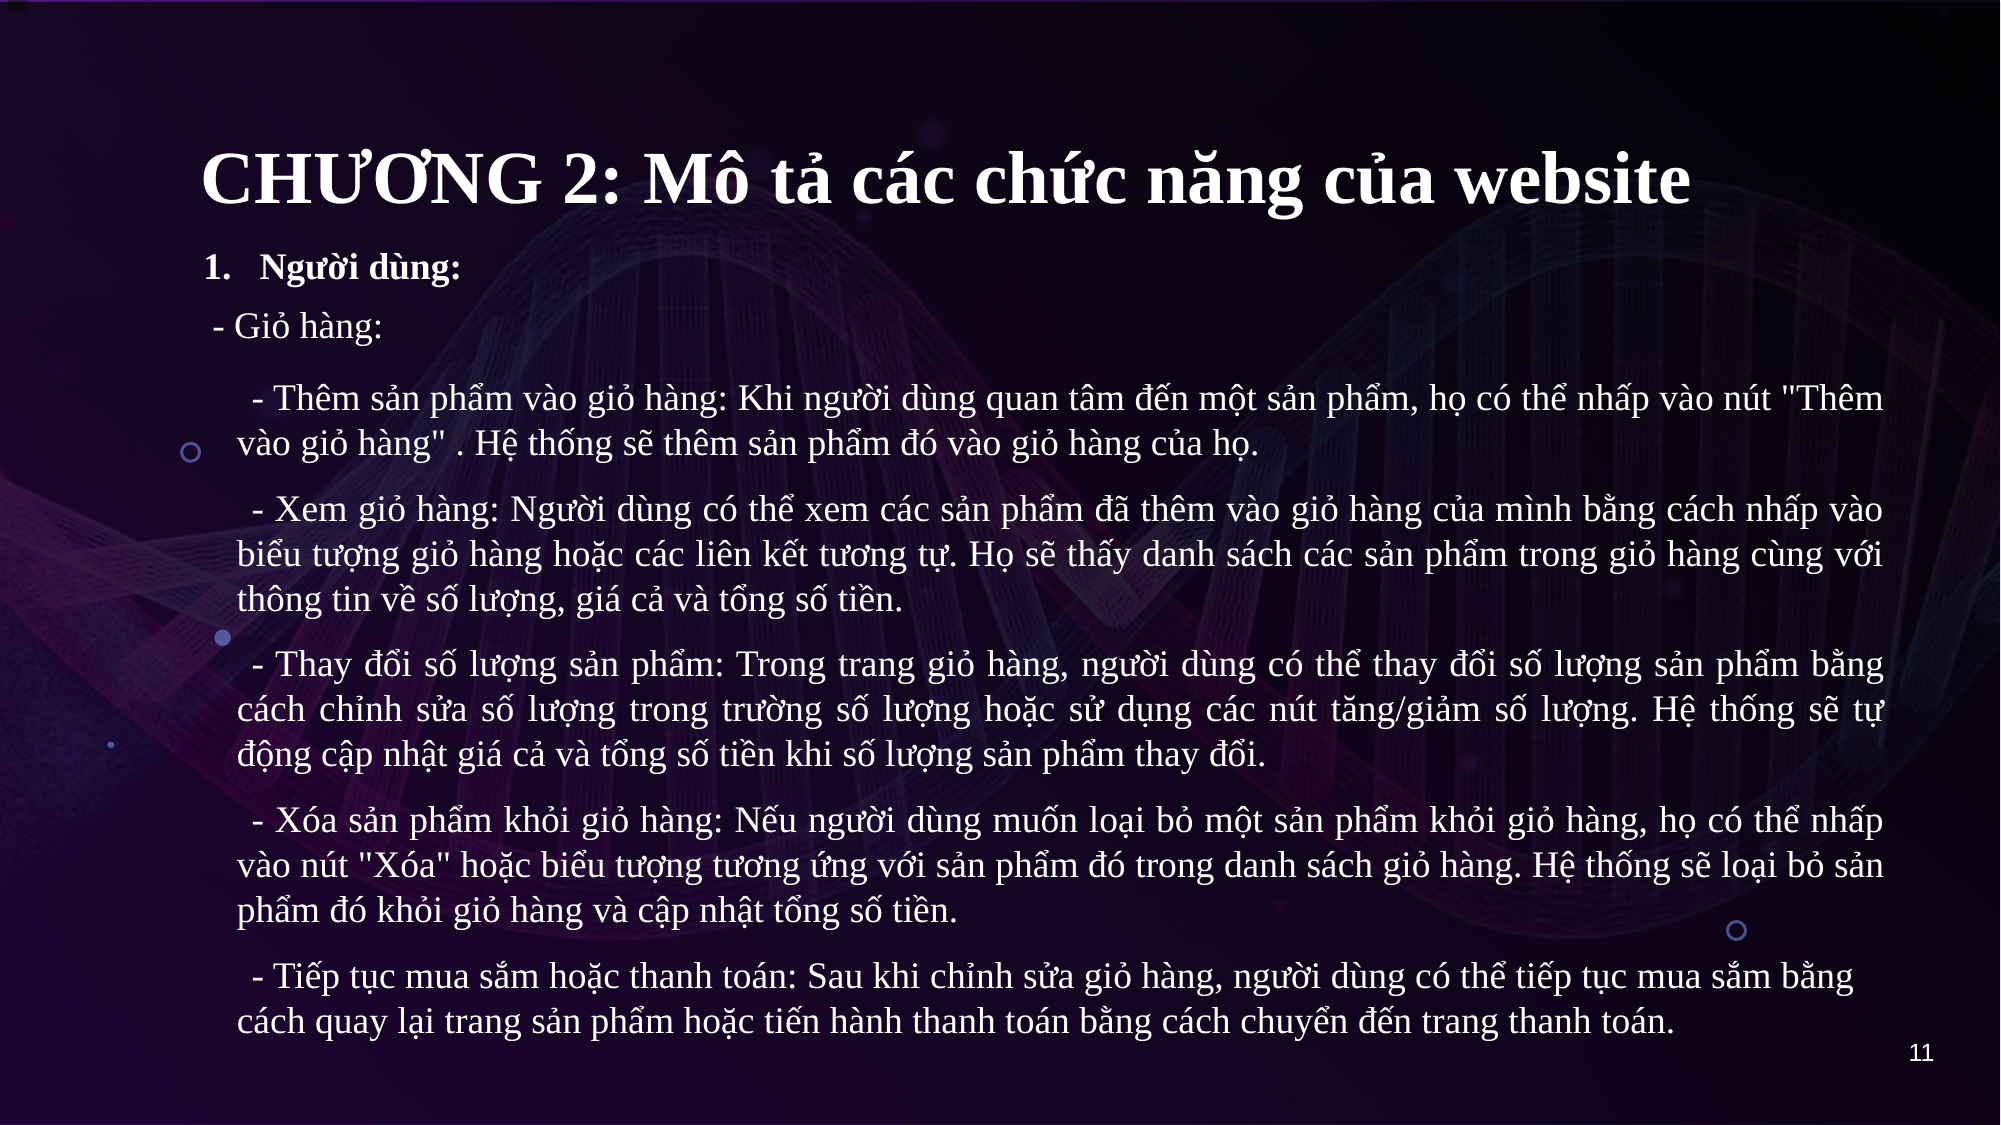

CHƯƠNG 2: Mô tả các chức năng của website
Người dùng:
 - Giỏ hàng:
- Thêm sản phẩm vào giỏ hàng: Khi người dùng quan tâm đến một sản phẩm, họ có thể nhấp vào nút "Thêm vào giỏ hàng" . Hệ thống sẽ thêm sản phẩm đó vào giỏ hàng của họ.
- Xem giỏ hàng: Người dùng có thể xem các sản phẩm đã thêm vào giỏ hàng của mình bằng cách nhấp vào biểu tượng giỏ hàng hoặc các liên kết tương tự. Họ sẽ thấy danh sách các sản phẩm trong giỏ hàng cùng với thông tin về số lượng, giá cả và tổng số tiền.
- Thay đổi số lượng sản phẩm: Trong trang giỏ hàng, người dùng có thể thay đổi số lượng sản phẩm bằng cách chỉnh sửa số lượng trong trường số lượng hoặc sử dụng các nút tăng/giảm số lượng. Hệ thống sẽ tự động cập nhật giá cả và tổng số tiền khi số lượng sản phẩm thay đổi.
- Xóa sản phẩm khỏi giỏ hàng: Nếu người dùng muốn loại bỏ một sản phẩm khỏi giỏ hàng, họ có thể nhấp vào nút "Xóa" hoặc biểu tượng tương ứng với sản phẩm đó trong danh sách giỏ hàng. Hệ thống sẽ loại bỏ sản phẩm đó khỏi giỏ hàng và cập nhật tổng số tiền.
- Tiếp tục mua sắm hoặc thanh toán: Sau khi chỉnh sửa giỏ hàng, người dùng có thể tiếp tục mua sắm bằng cách quay lại trang sản phẩm hoặc tiến hành thanh toán bằng cách chuyển đến trang thanh toán.
11